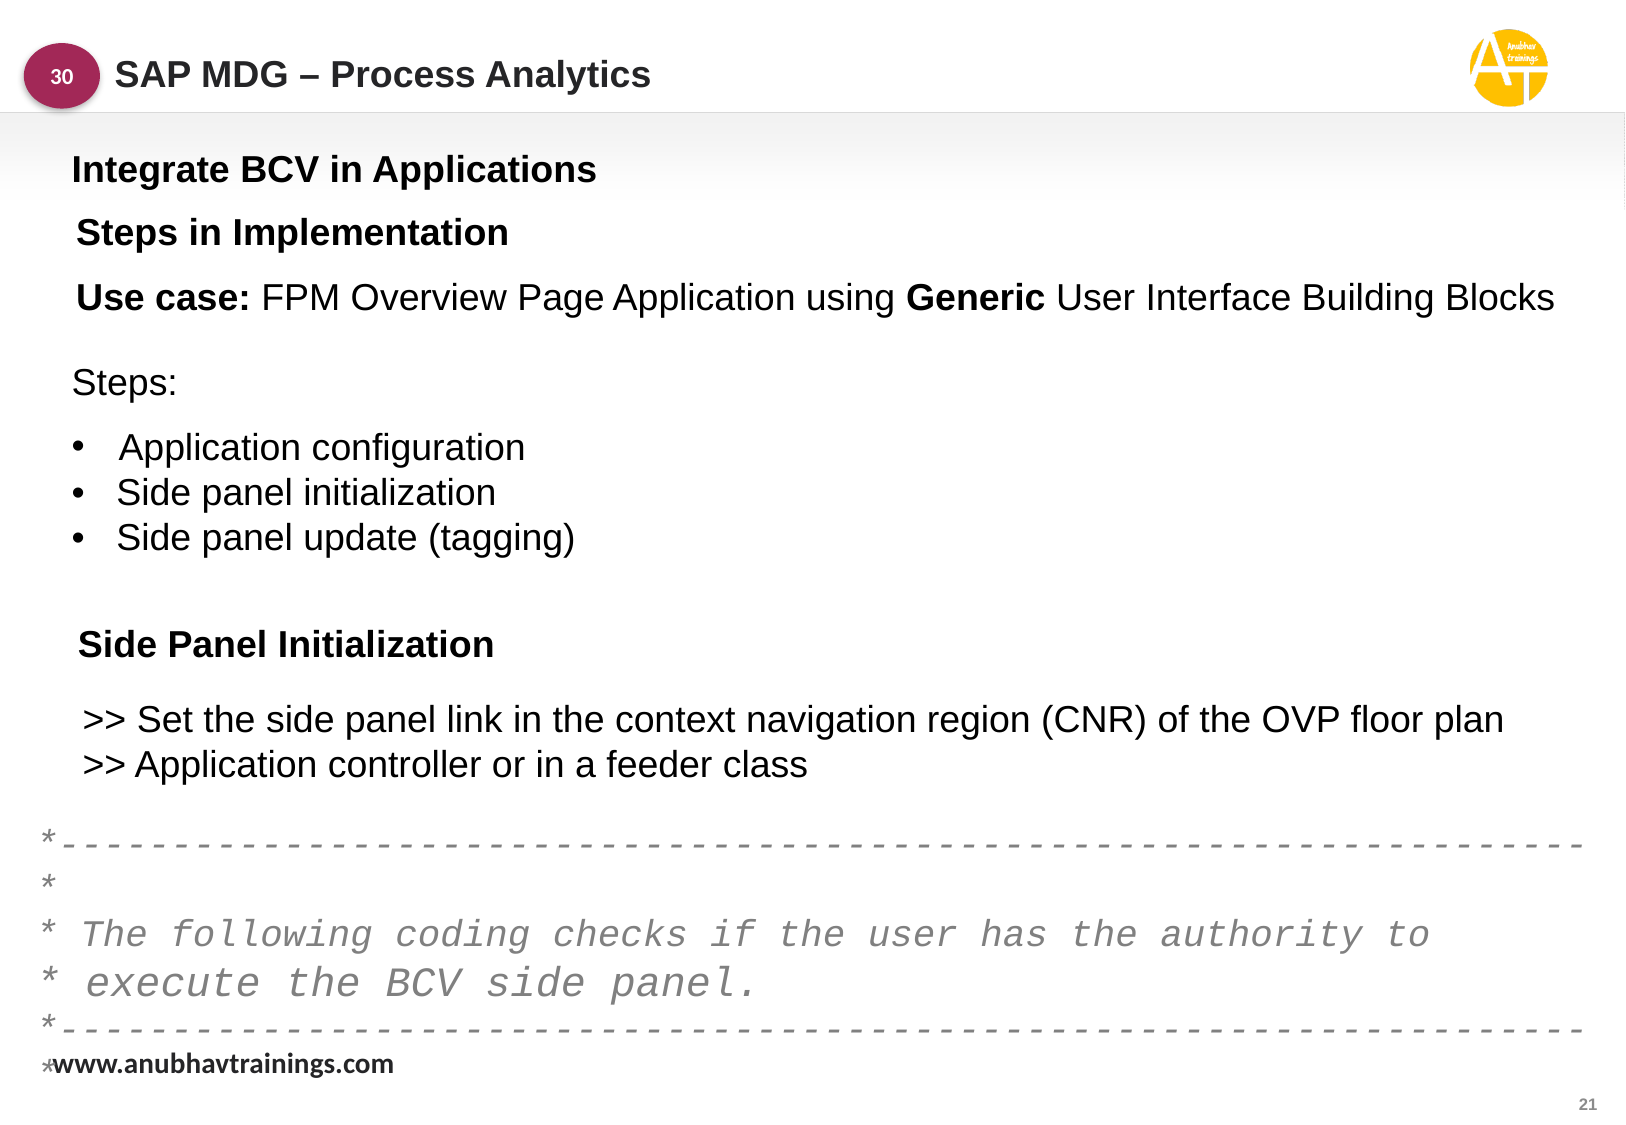

SAP MDG – Process Analytics
30
Integrate BCV in Applications
Steps in Implementation

Use case: FPM Overview Page Application using Generic User Interface Building Blocks

Steps:

Application configuration
•   Side panel initialization
•   Side panel update (tagging)

Side Panel Initialization
>> Set the side panel link in the context navigation region (CNR) of the OVP floor plan
>> Application controller or in a feeder class
*--------------------------------------------------------------------*
* The following coding checks if the user has the authority to
* execute the BCV side panel.
*--------------------------------------------------------------------*